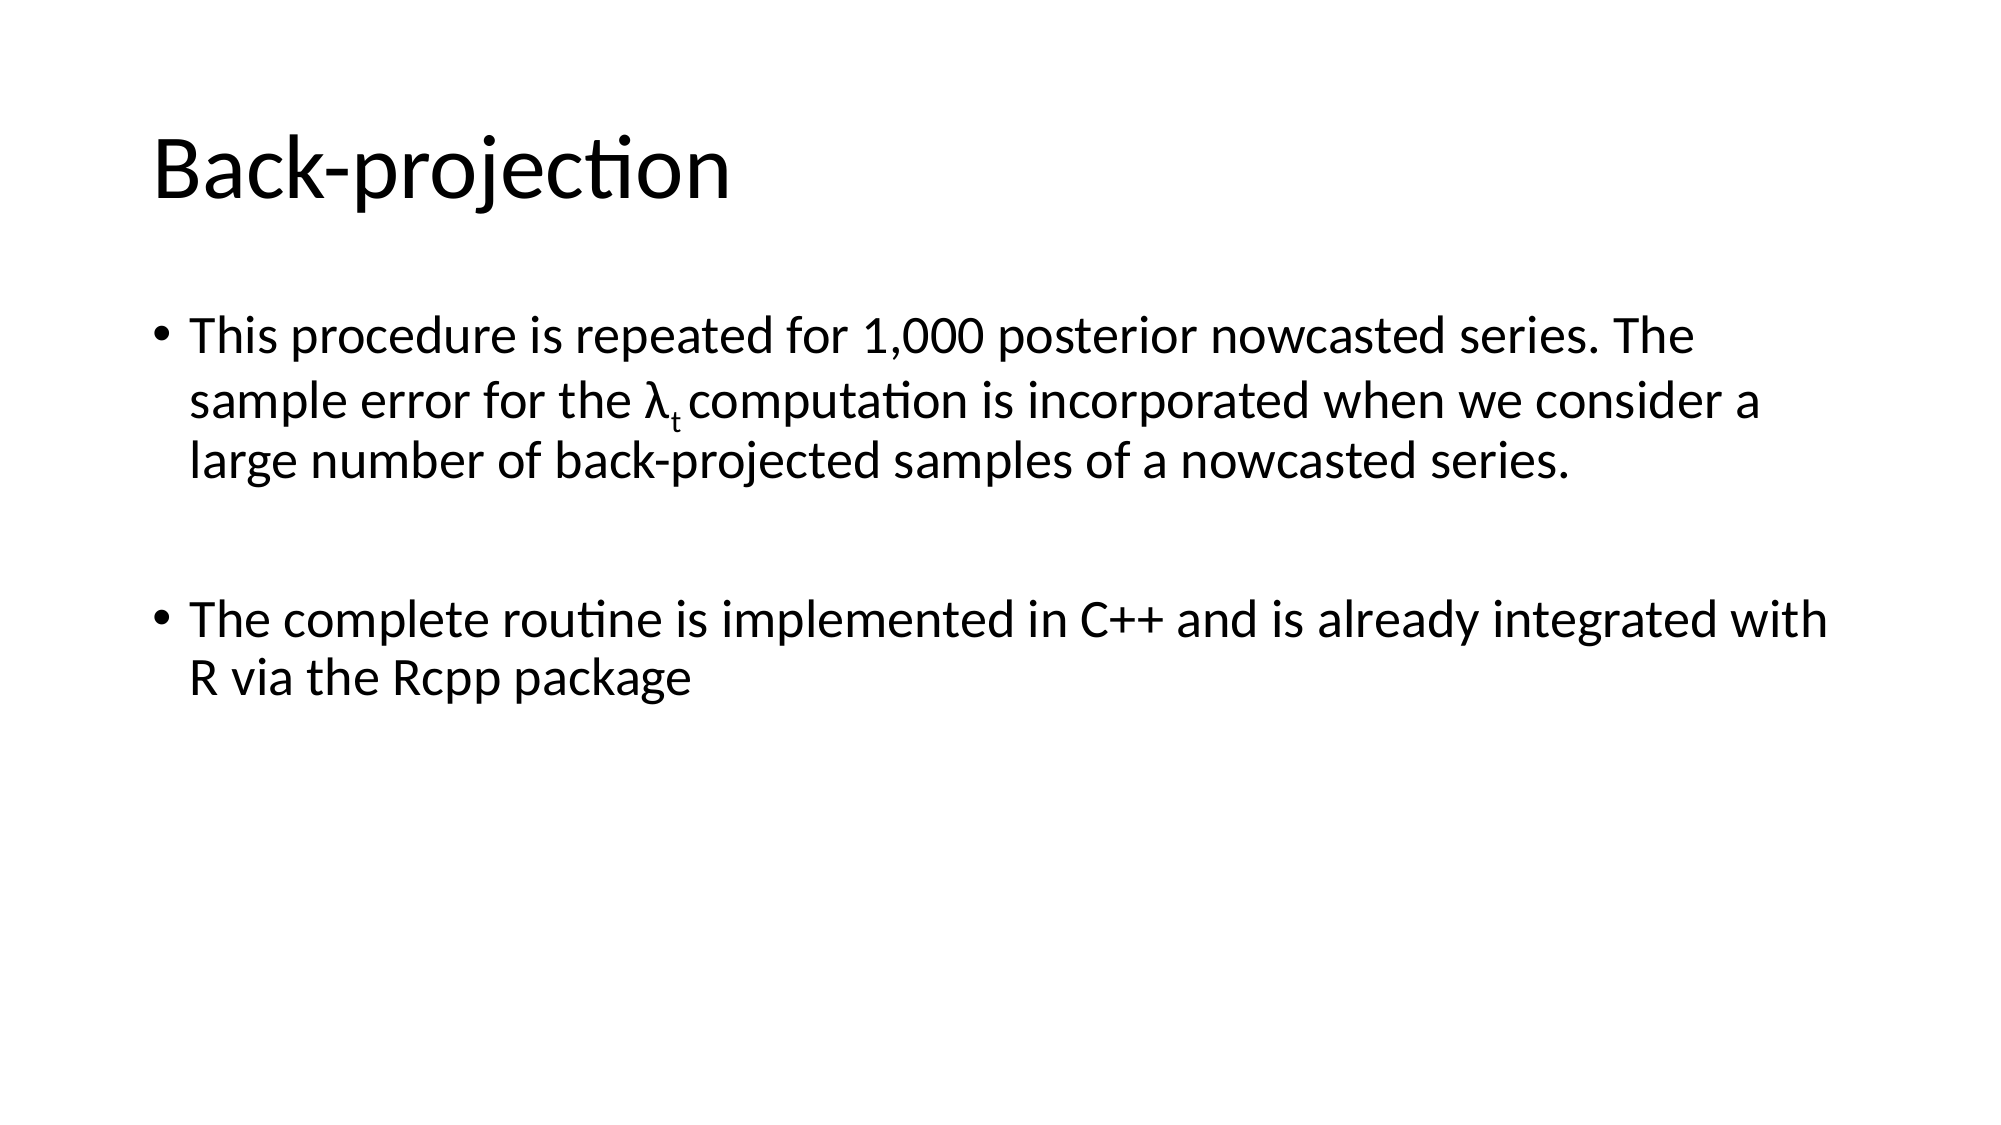

# Back-projection
This procedure is repeated for 1,000 posterior nowcasted series. The sample error for the λt computation is incorporated when we consider a large number of back-projected samples of a nowcasted series.

The complete routine is implemented in C++ and is already integrated with R via the Rcpp package